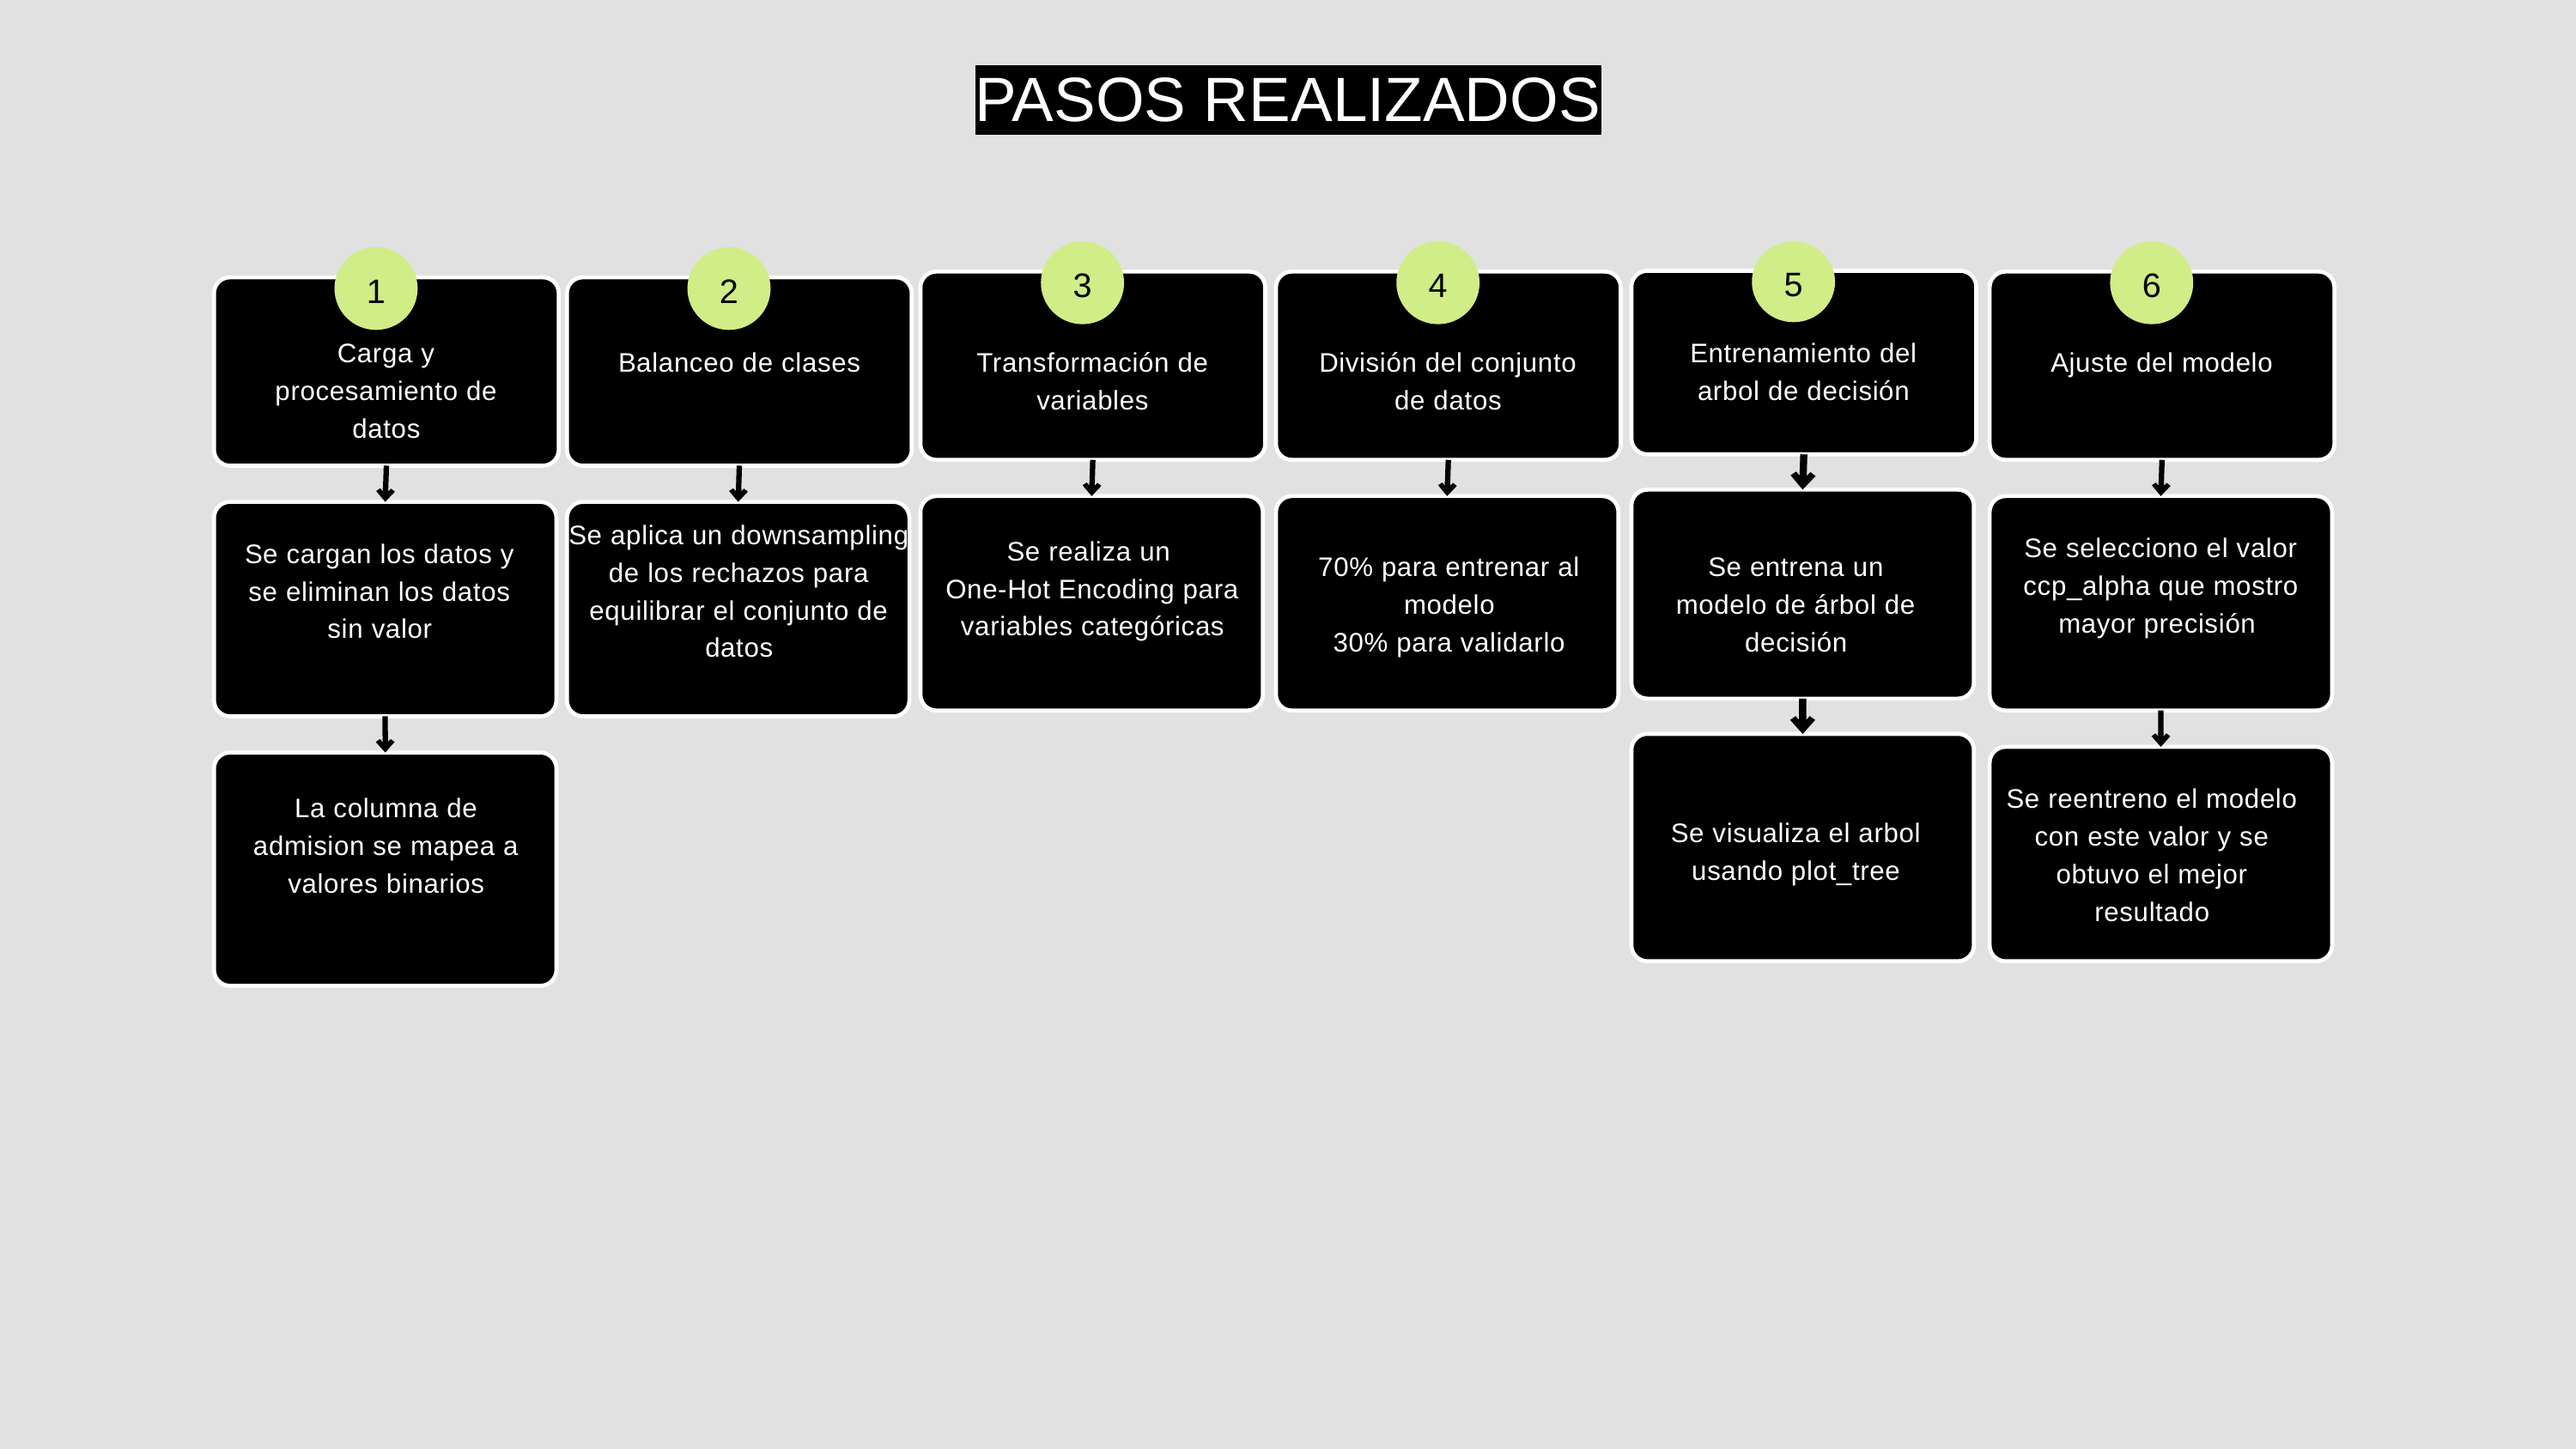

PASOS REALIZADOS

3

4

5

6

1

2

Carga y procesamiento de datos
Entrenamiento del arbol de decisión
Balanceo de clases
Transformación de variables
División del conjunto de datos
Ajuste del modelo

Se aplica un downsampling de los rechazos para equilibrar el conjunto de datos
Se selecciono el valor ccp_alpha que mostro mayor precisión
Se realiza un
One-Hot Encoding para variables categóricas
Se cargan los datos y se eliminan los datos sin valor
70% para entrenar al modelo
30% para validarlo
Se entrena un modelo de árbol de decisión

Se reentreno el modelo con este valor y se obtuvo el mejor resultado
La columna de admision se mapea a valores binarios
Se visualiza el arbol usando plot_tree